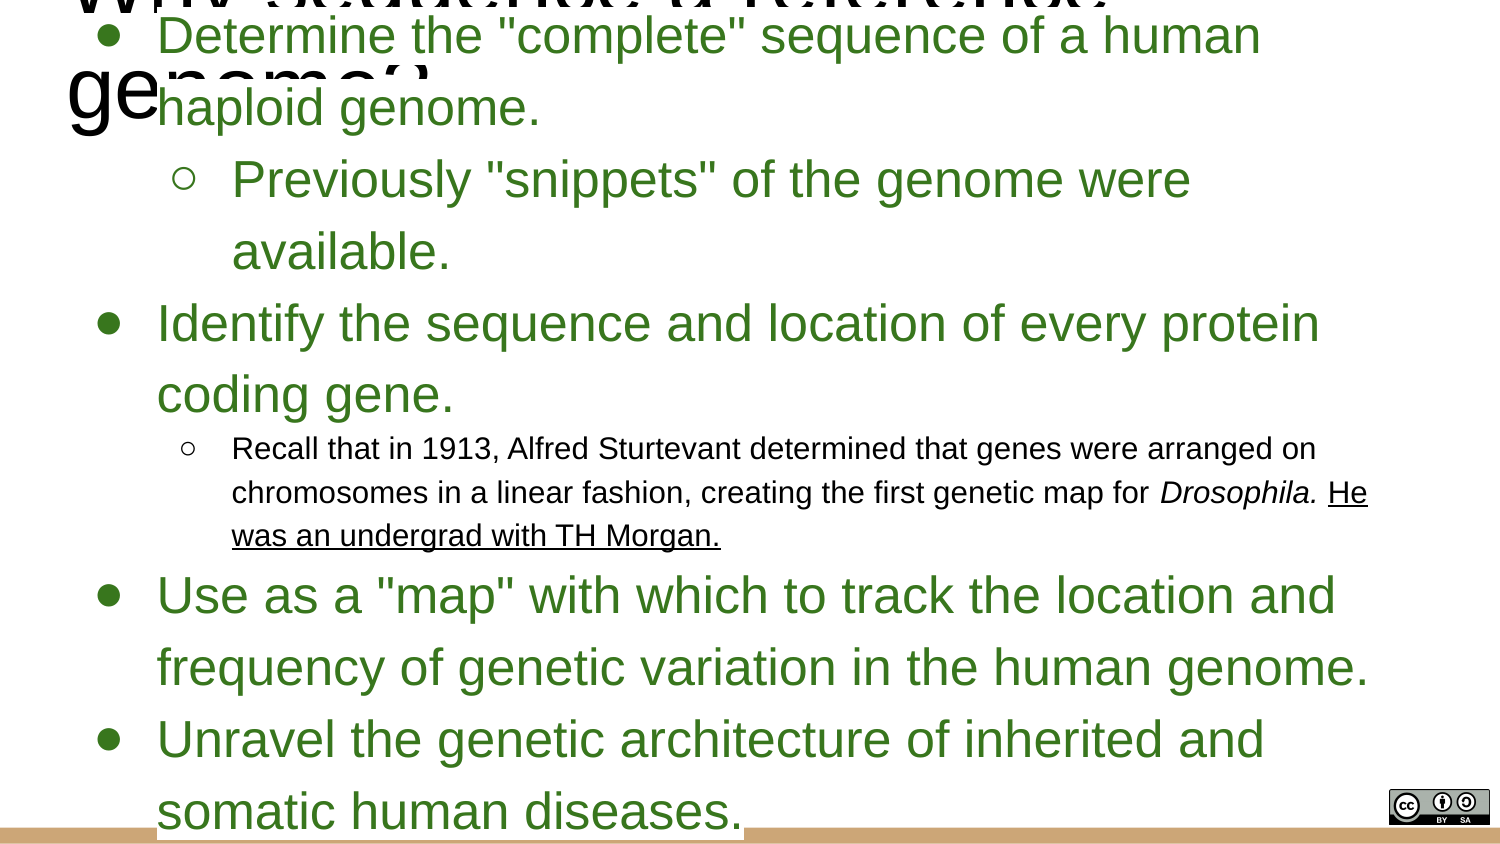

# Why sequence a reference genome?
Determine the "complete" sequence of a human haploid genome.
Previously "snippets" of the genome were available.
Identify the sequence and location of every protein coding gene.
Recall that in 1913, Alfred Sturtevant determined that genes were arranged on chromosomes in a linear fashion, creating the first genetic map for Drosophila. He was an undergrad with TH Morgan.
Use as a "map" with which to track the location and frequency of genetic variation in the human genome.
Unravel the genetic architecture of inherited and somatic human diseases.
To understand genome and species evolution